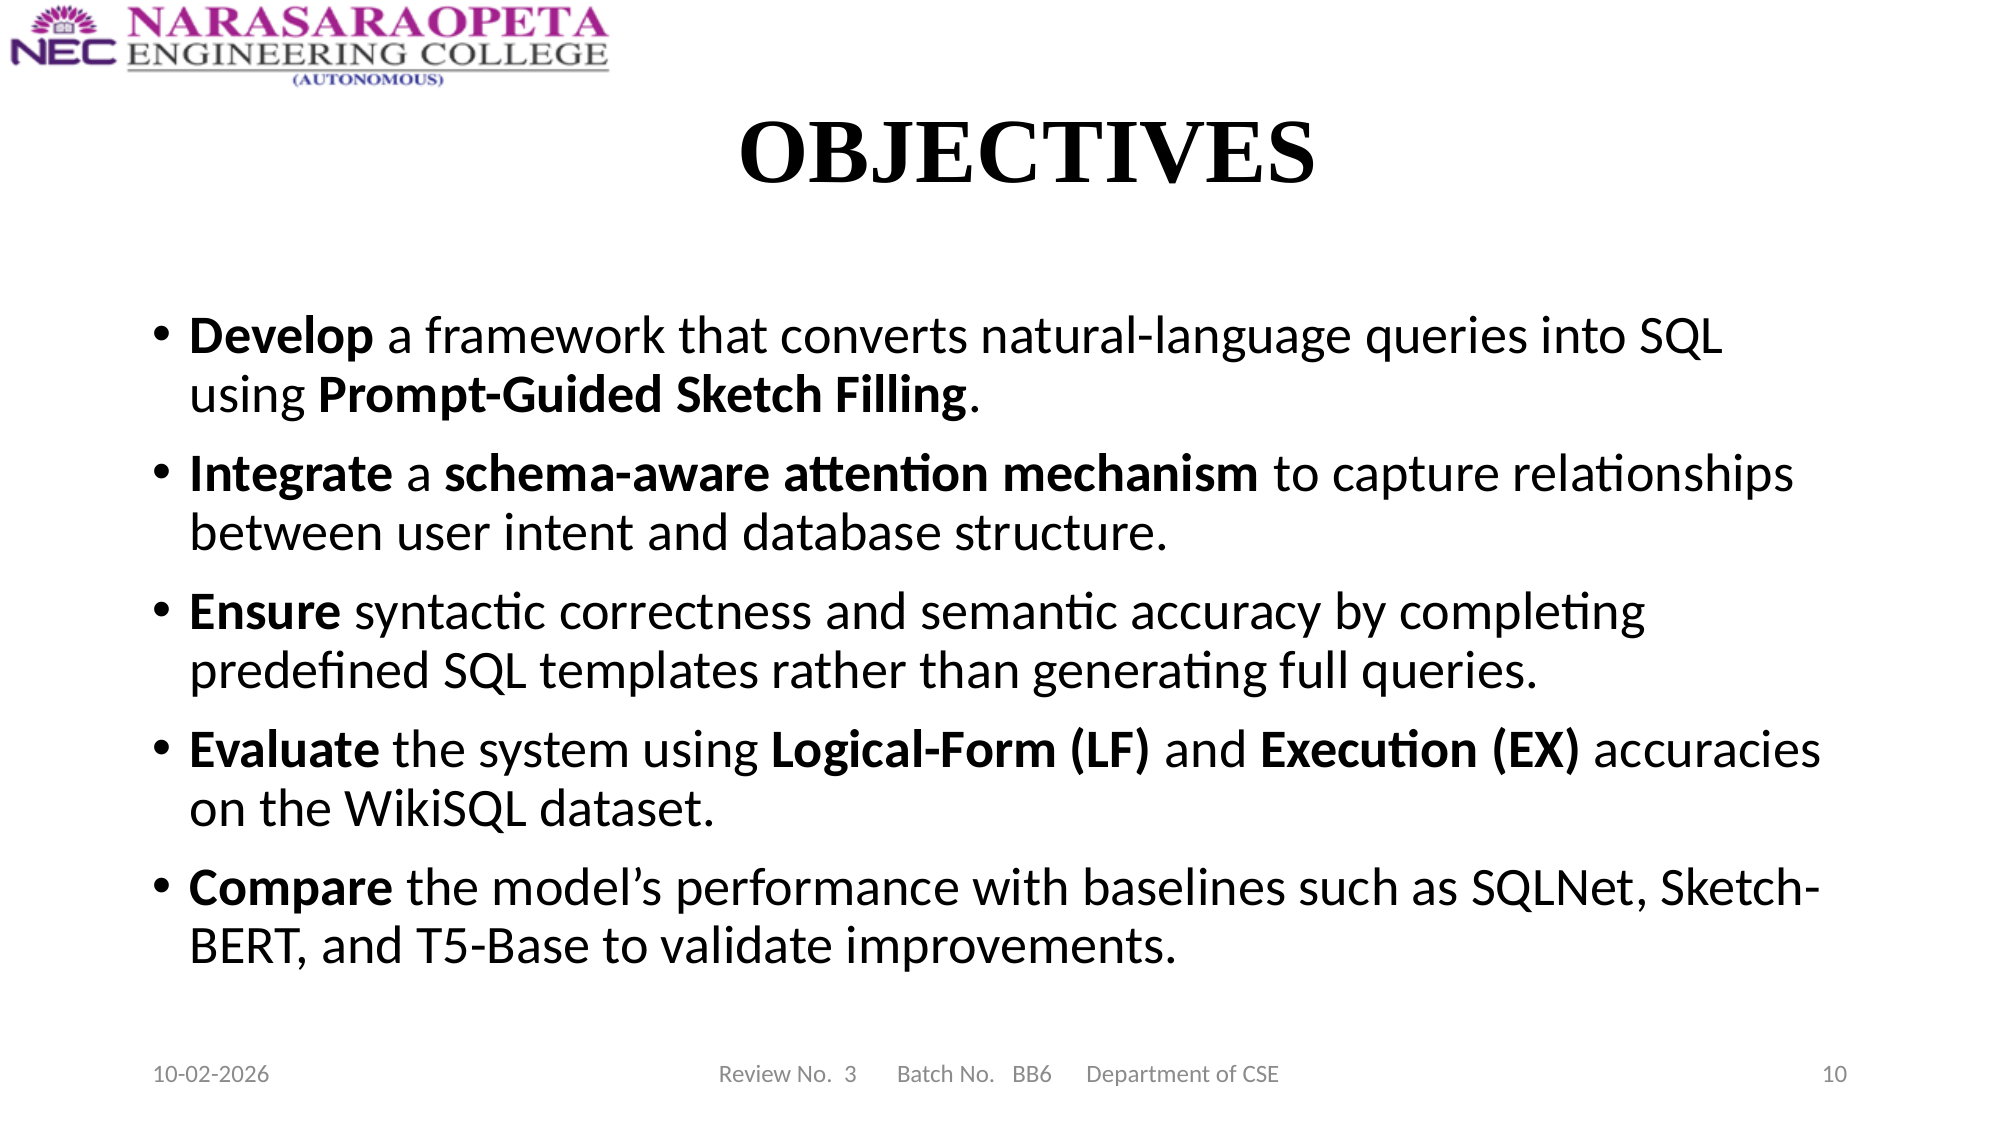

# OBJECTIVES
Develop a framework that converts natural-language queries into SQL using Prompt-Guided Sketch Filling.
Integrate a schema-aware attention mechanism to capture relationships between user intent and database structure.
Ensure syntactic correctness and semantic accuracy by completing predefined SQL templates rather than generating full queries.
Evaluate the system using Logical-Form (LF) and Execution (EX) accuracies on the WikiSQL dataset.
Compare the model’s performance with baselines such as SQLNet, Sketch-BERT, and T5-Base to validate improvements.

10-02-2026
Review No.  3       Batch No.   BB6      Department of CSE
10